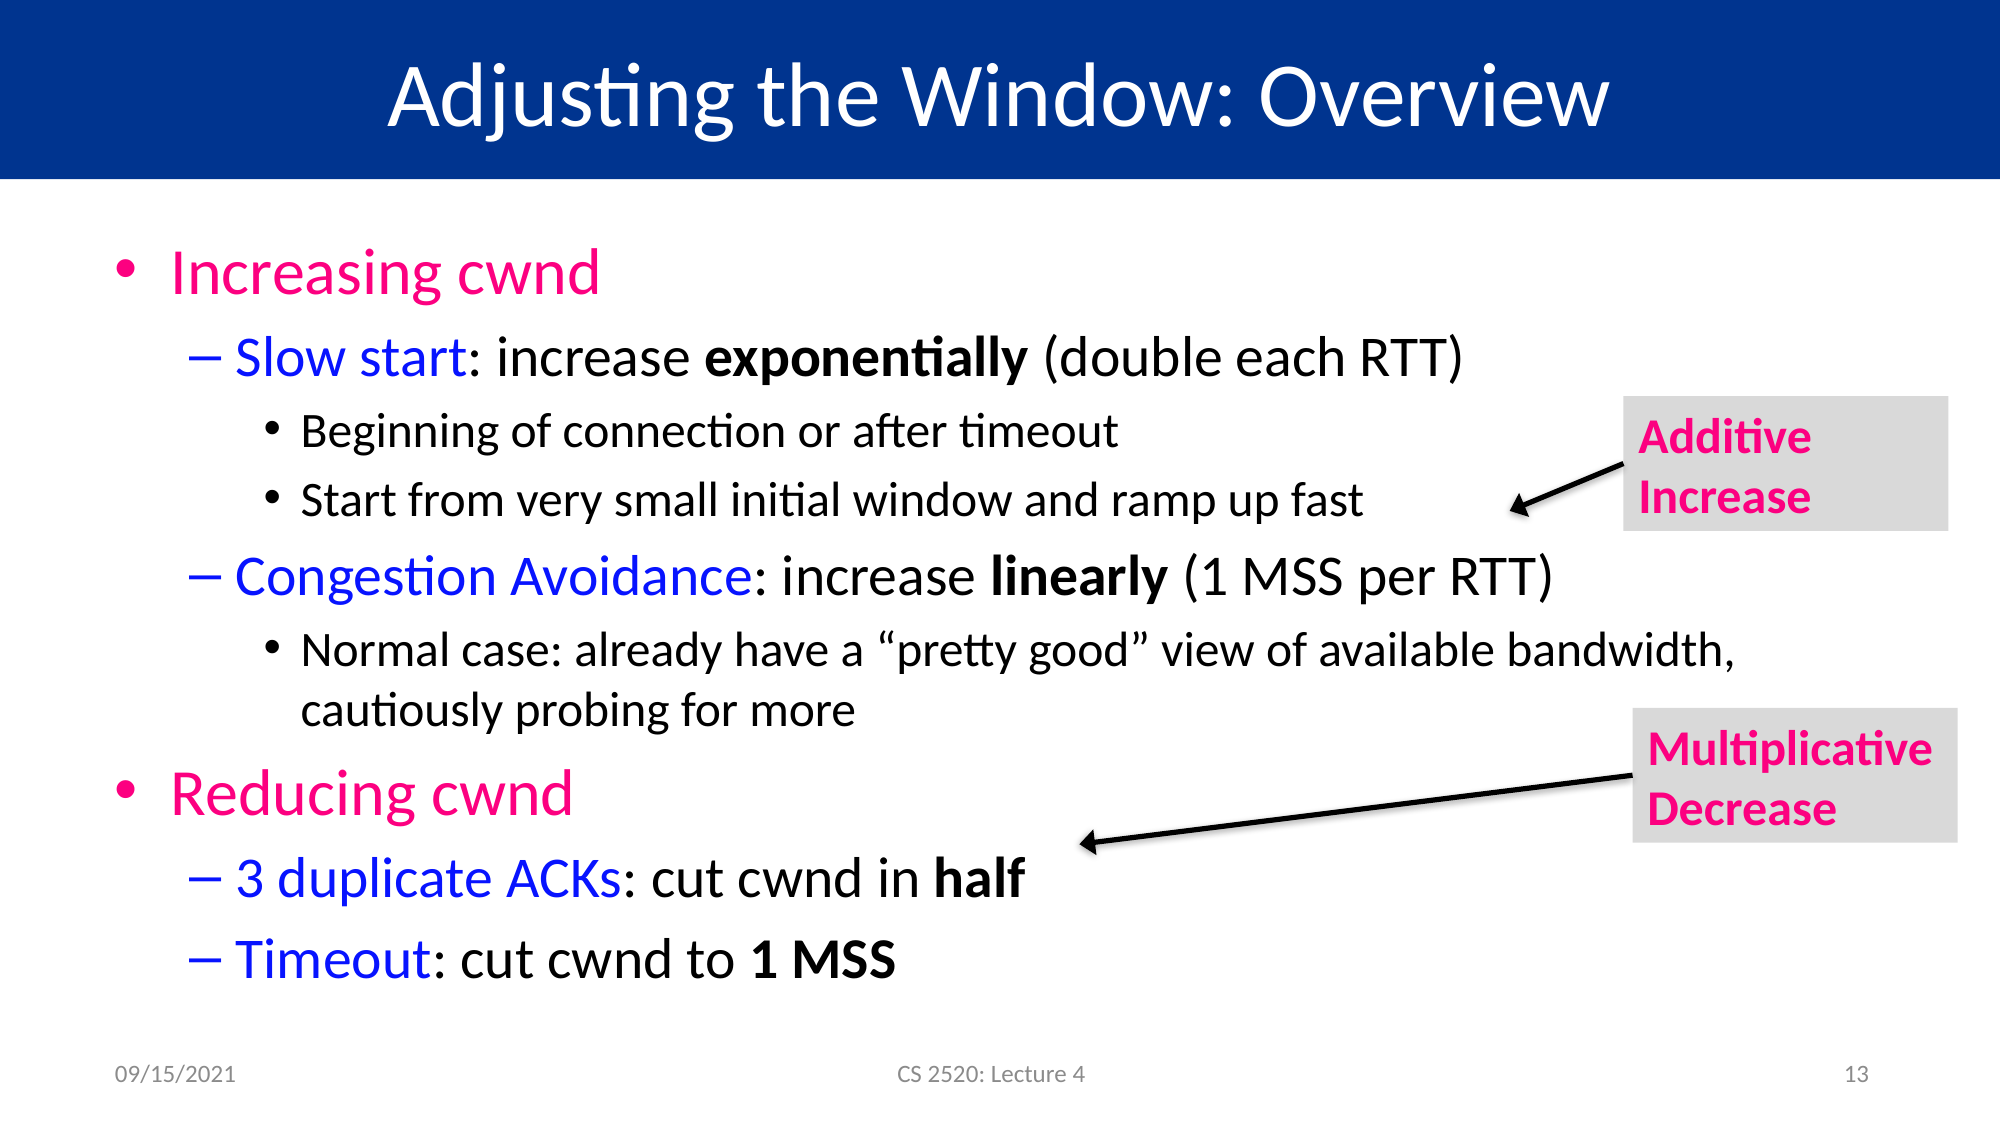

# Adjusting the Window: Overview
Increasing cwnd
Slow start: increase exponentially (double each RTT)
Beginning of connection or after timeout
Start from very small initial window and ramp up fast
Congestion Avoidance: increase linearly (1 MSS per RTT)
Normal case: already have a “pretty good” view of available bandwidth, cautiously probing for more
Reducing cwnd
3 duplicate ACKs: cut cwnd in half
Timeout: cut cwnd to 1 MSS

Additive Increase
Multiplicative Decrease
09/15/2021
CS 2520: Lecture 4
13